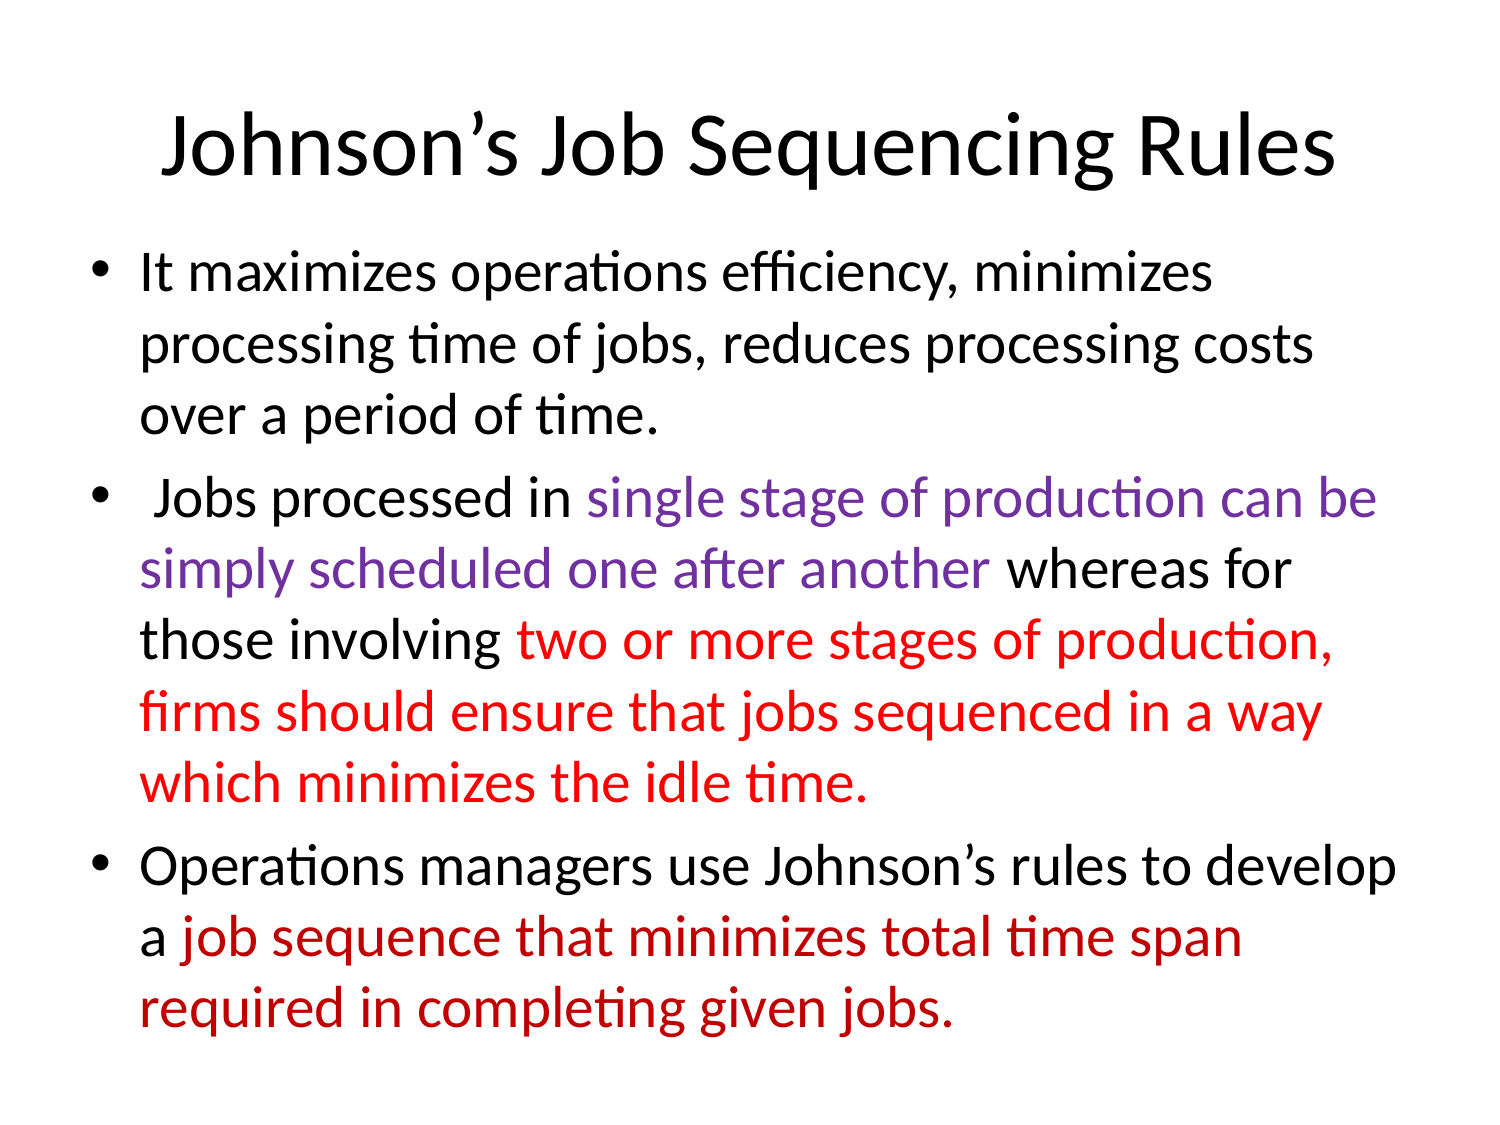

# Johnson’s Job Sequencing Rules
It maximizes operations efficiency, minimizes processing time of jobs, reduces processing costs over a period of time.
 Jobs processed in single stage of production can be simply scheduled one after another whereas for those involving two or more stages of production, firms should ensure that jobs sequenced in a way which minimizes the idle time.
Operations managers use Johnson’s rules to develop a job sequence that minimizes total time span required in completing given jobs.